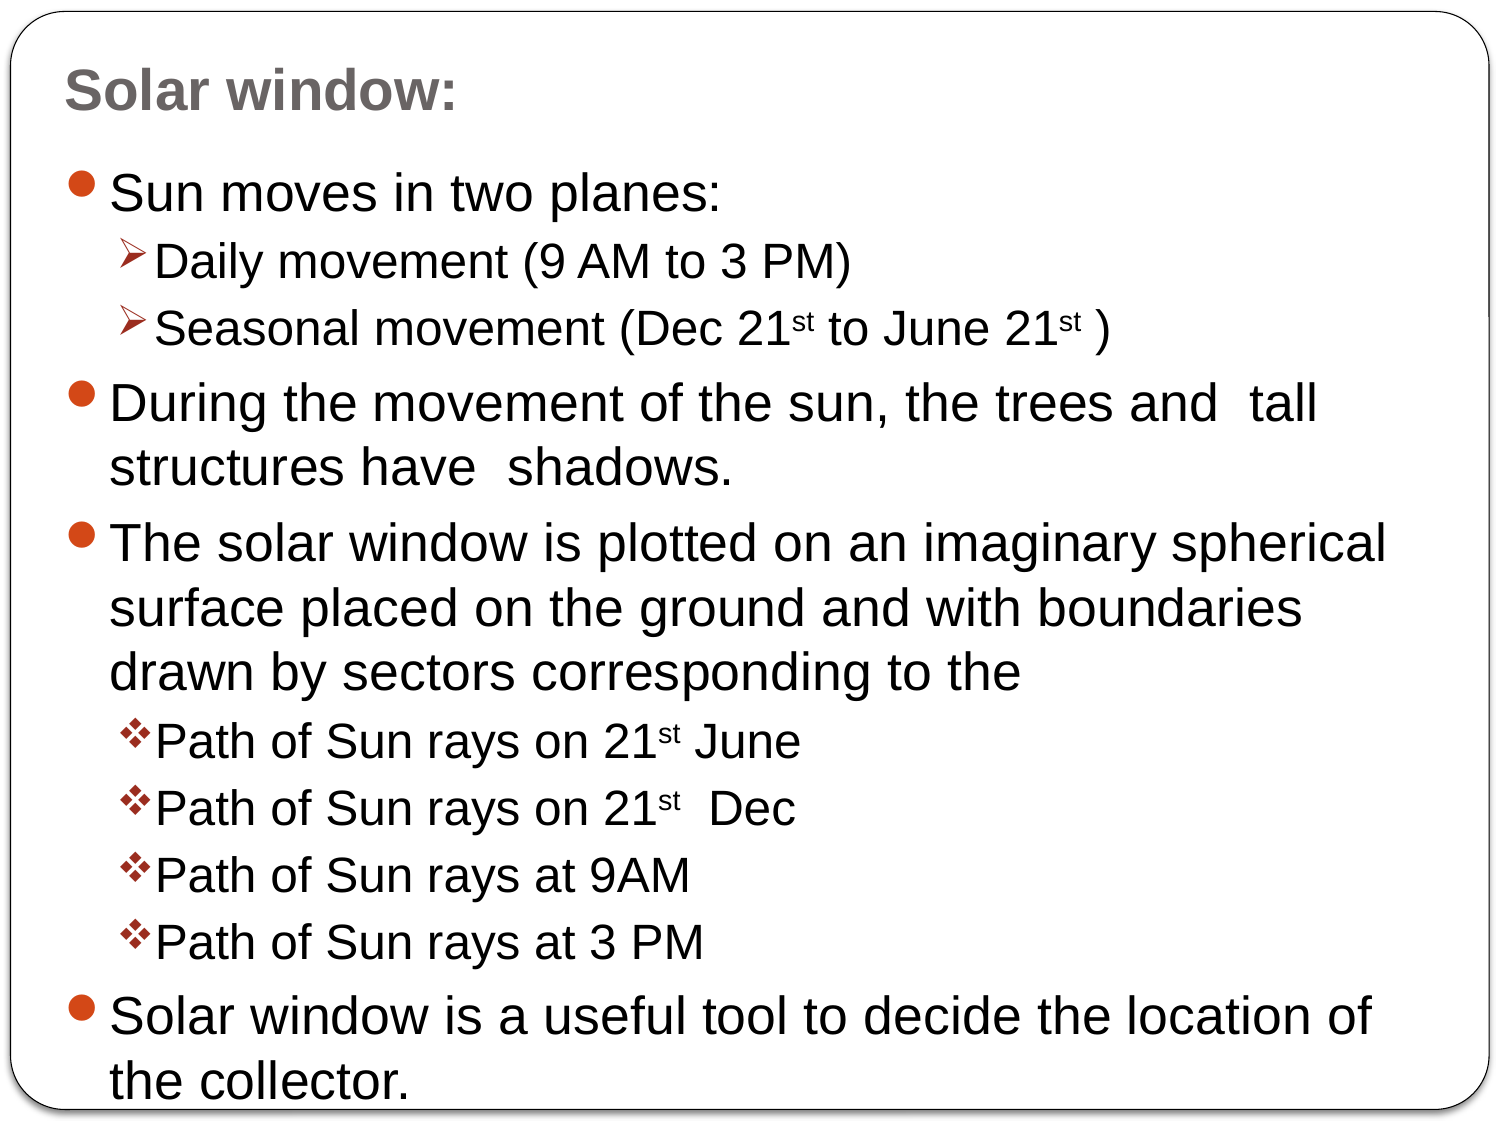

# Solar window:
Sun moves in two planes:
Daily movement (9 AM to 3 PM)
Seasonal movement (Dec 21st to June 21st )
During the movement of the sun, the trees and  tall structures have  shadows.
The solar window is plotted on an imaginary spherical surface placed on the ground and with boundaries drawn by sectors corresponding to the
Path of Sun rays on 21st June
Path of Sun rays on 21st  Dec
Path of Sun rays at 9AM
Path of Sun rays at 3 PM
Solar window is a useful tool to decide the location of the collector.